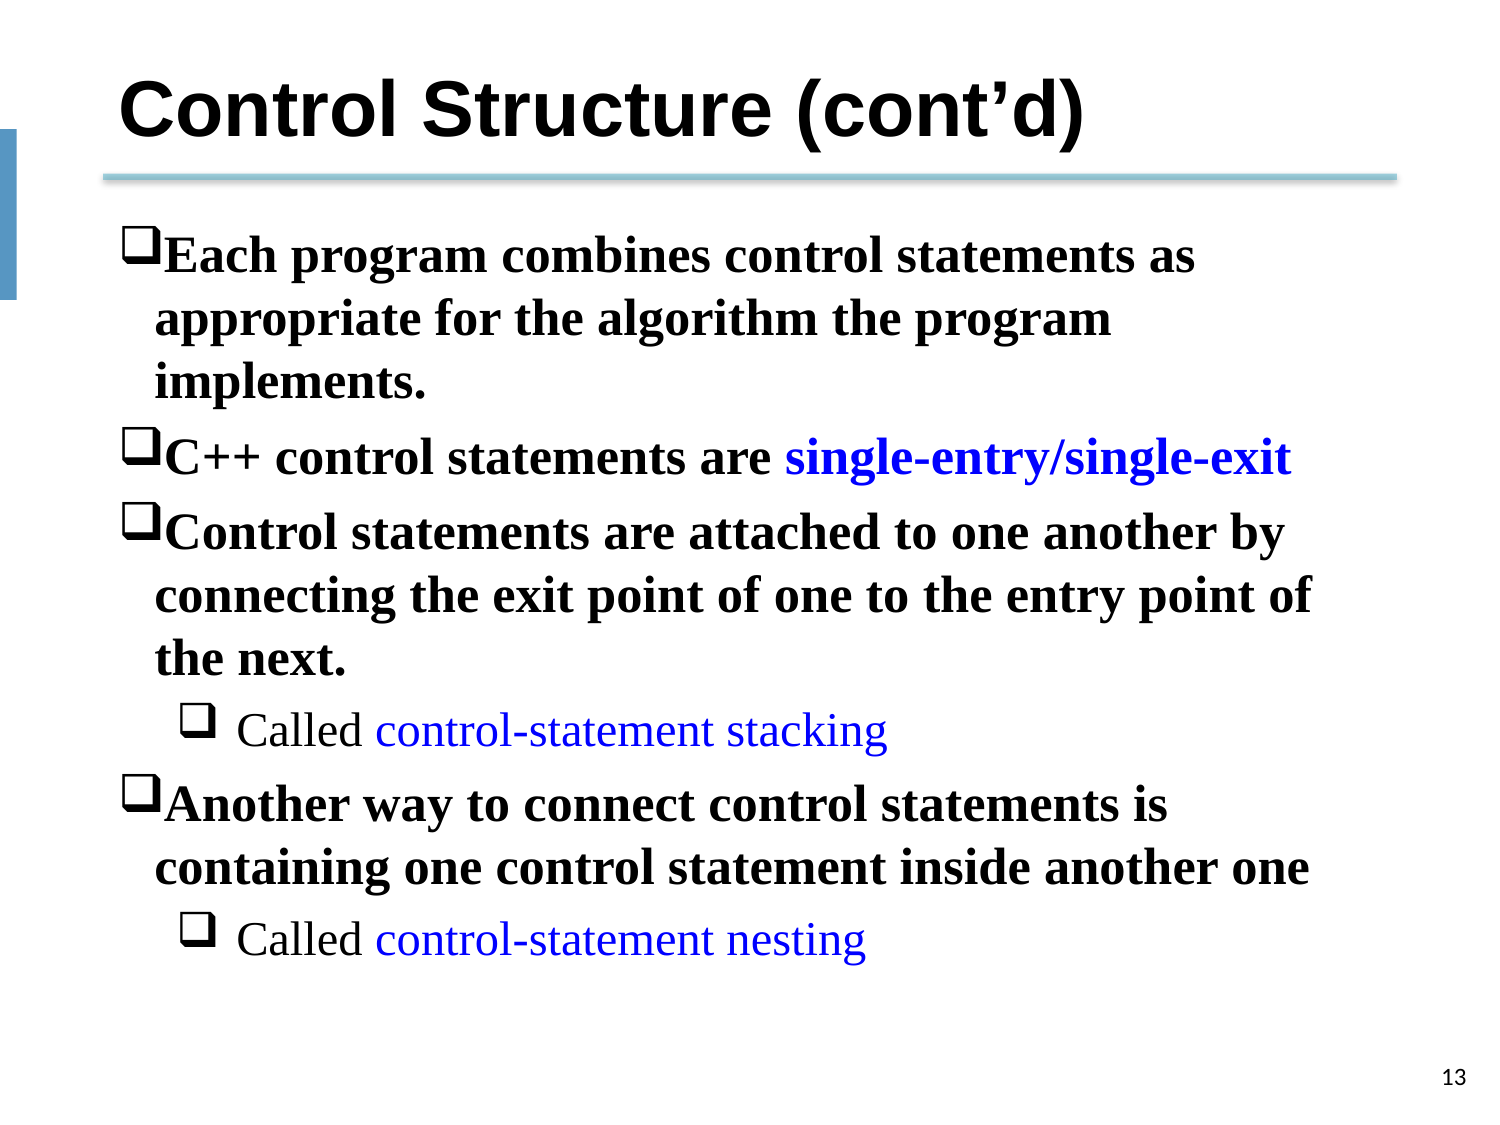

# Control Structure (cont’d)
Each program combines control statements as appropriate for the algorithm the program implements.
C++ control statements are single-entry/single-exit
Control statements are attached to one another by connecting the exit point of one to the entry point of the next.
Called control-statement stacking
Another way to connect control statements is containing one control statement inside another one
Called control-statement nesting

13